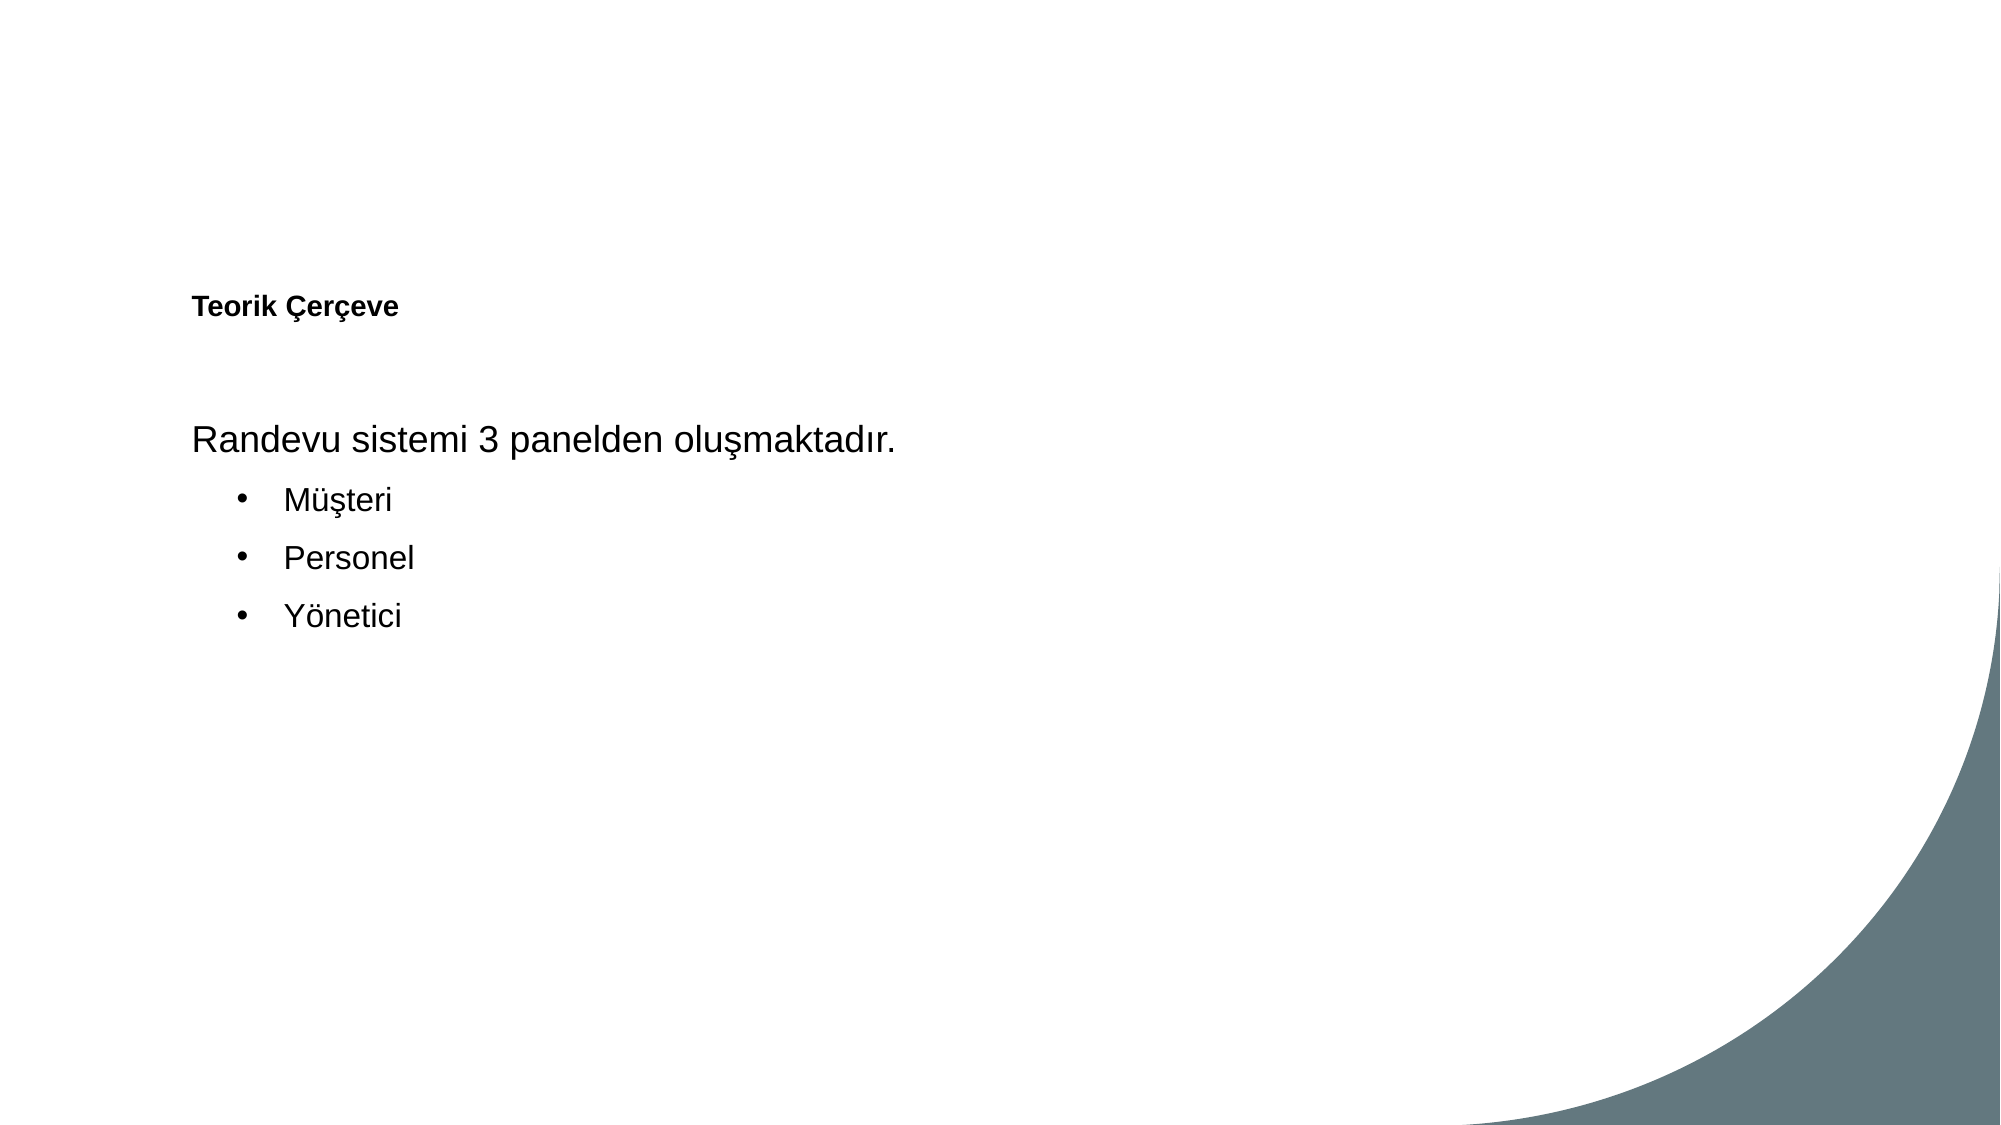

# Teorik Çerçeve
Randevu sistemi 3 panelden oluşmaktadır.
Müşteri
Personel
Yönetici